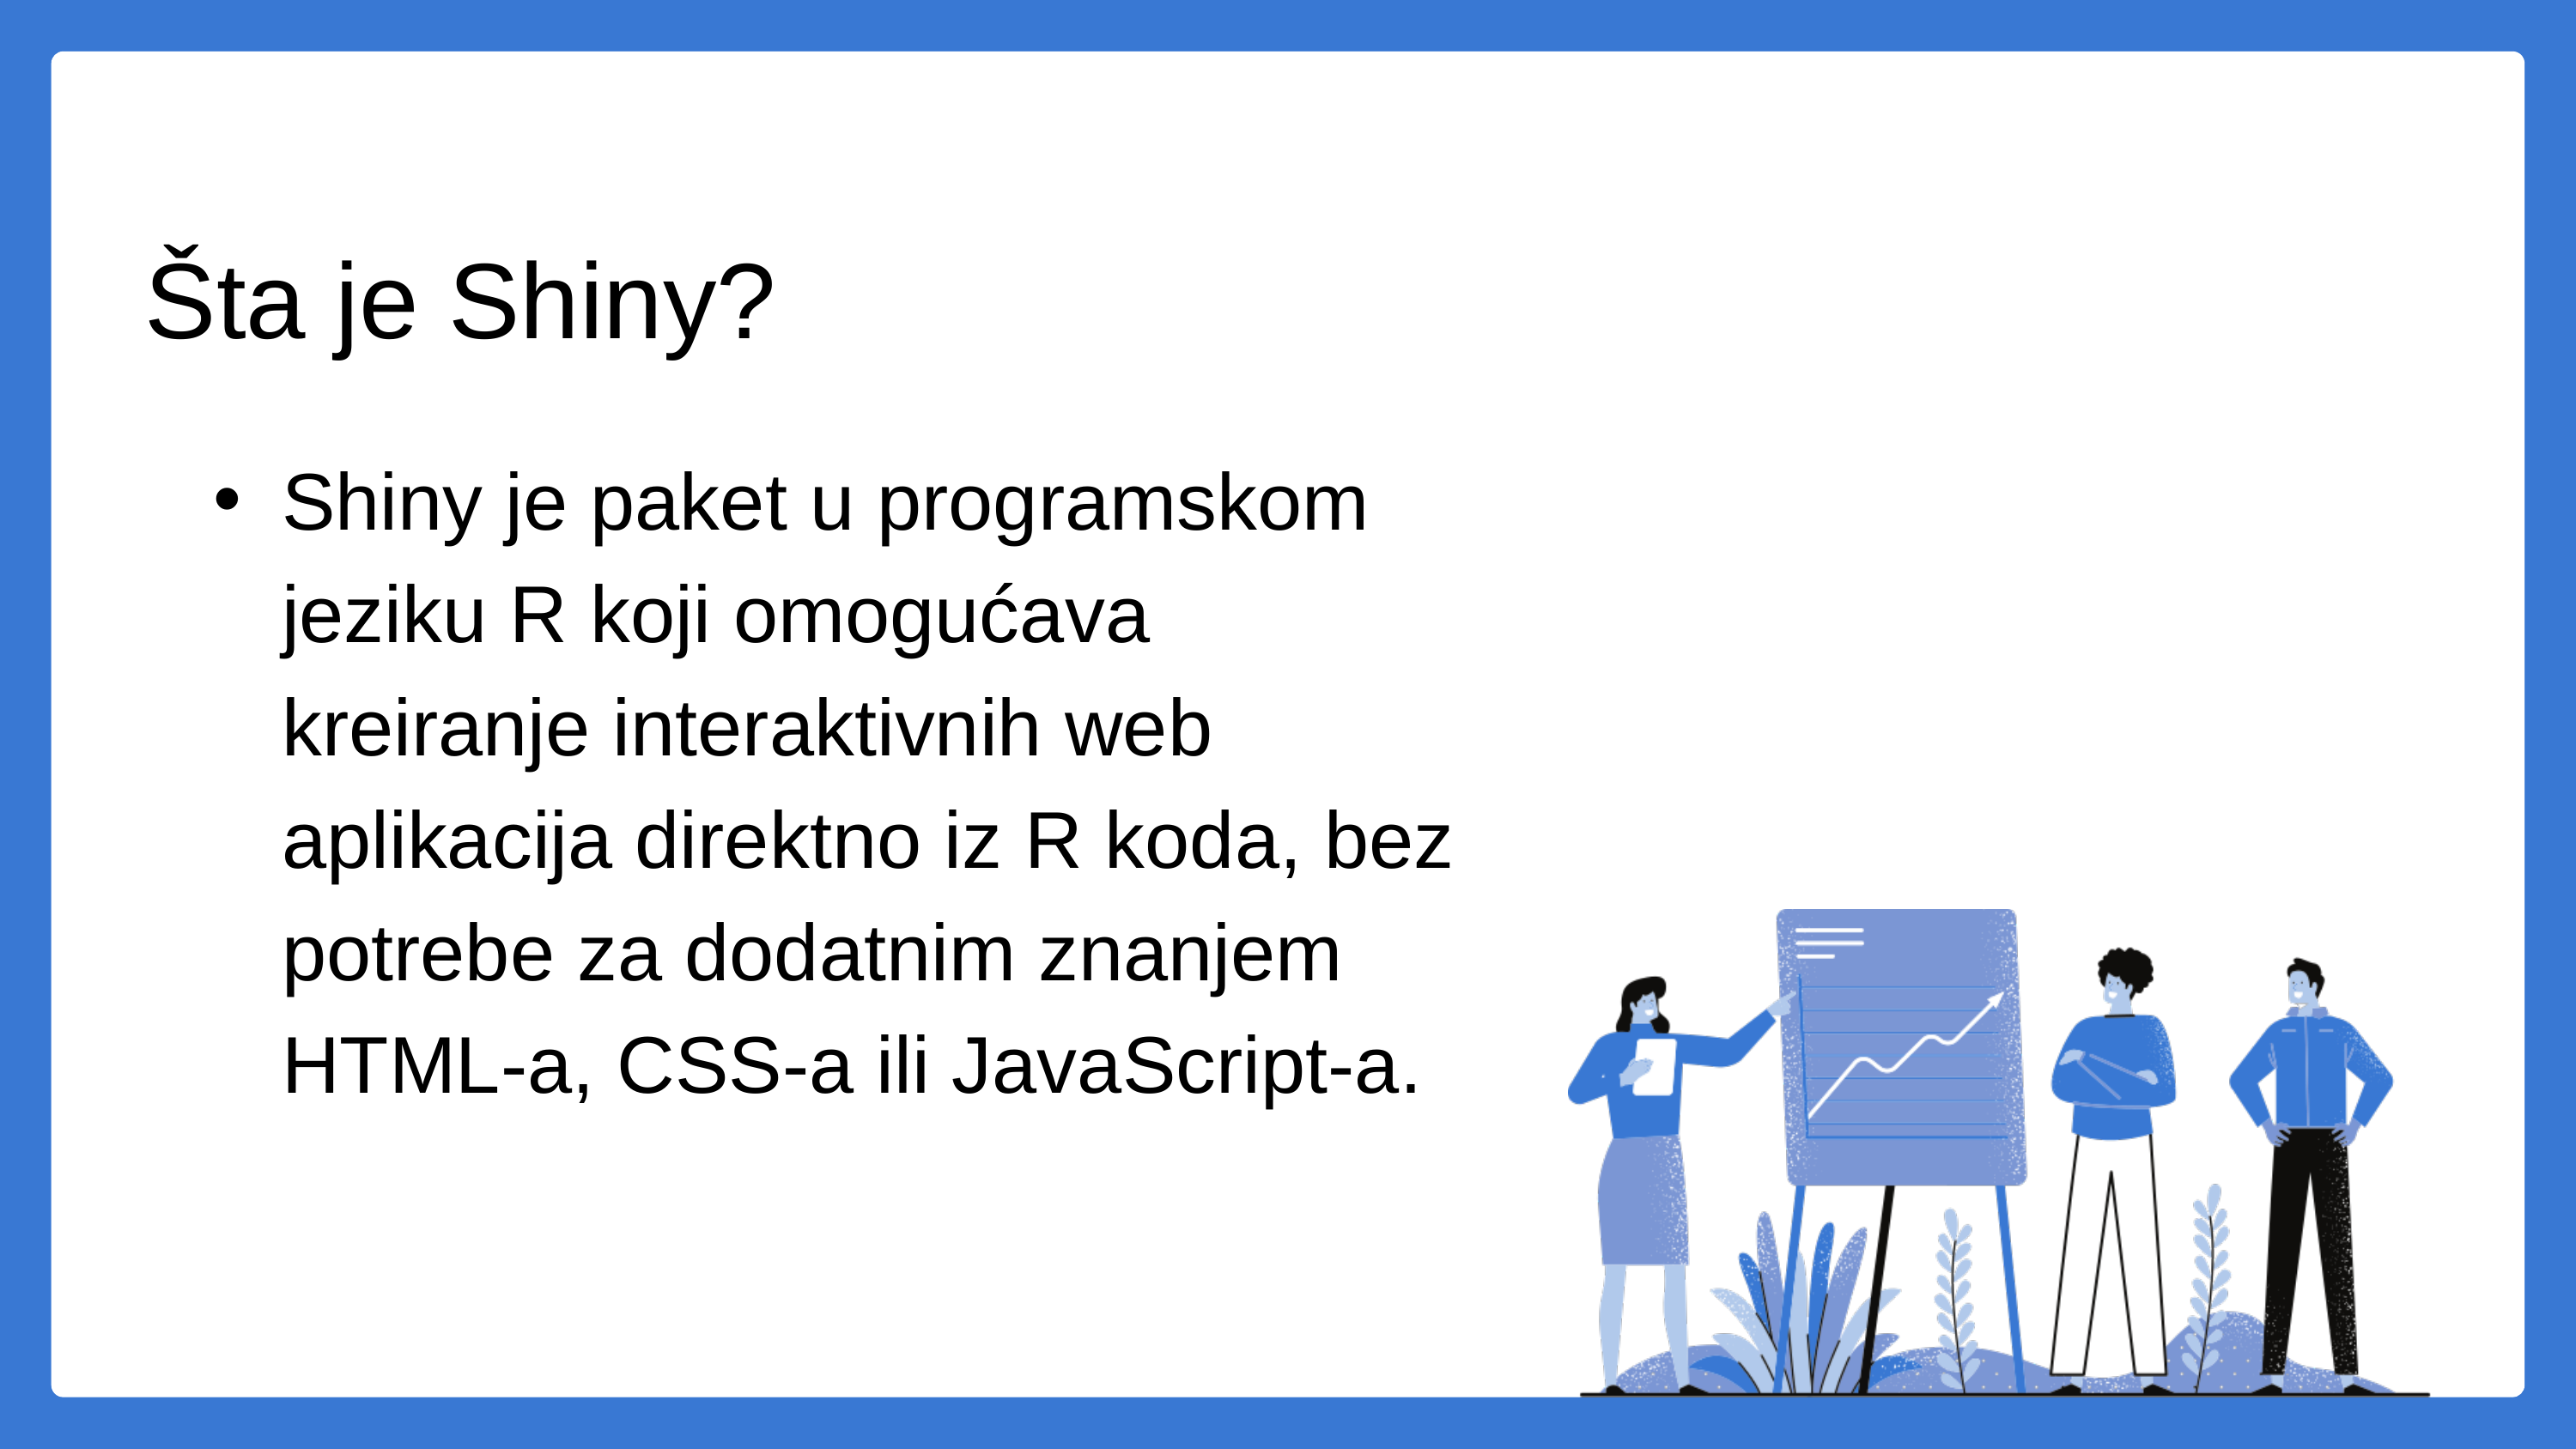

Šta je Shiny?
Shiny je paket u programskom jeziku R koji omogućava kreiranje interaktivnih web aplikacija direktno iz R koda, bez potrebe za dodatnim znanjem HTML-a, CSS-a ili JavaScript-a.